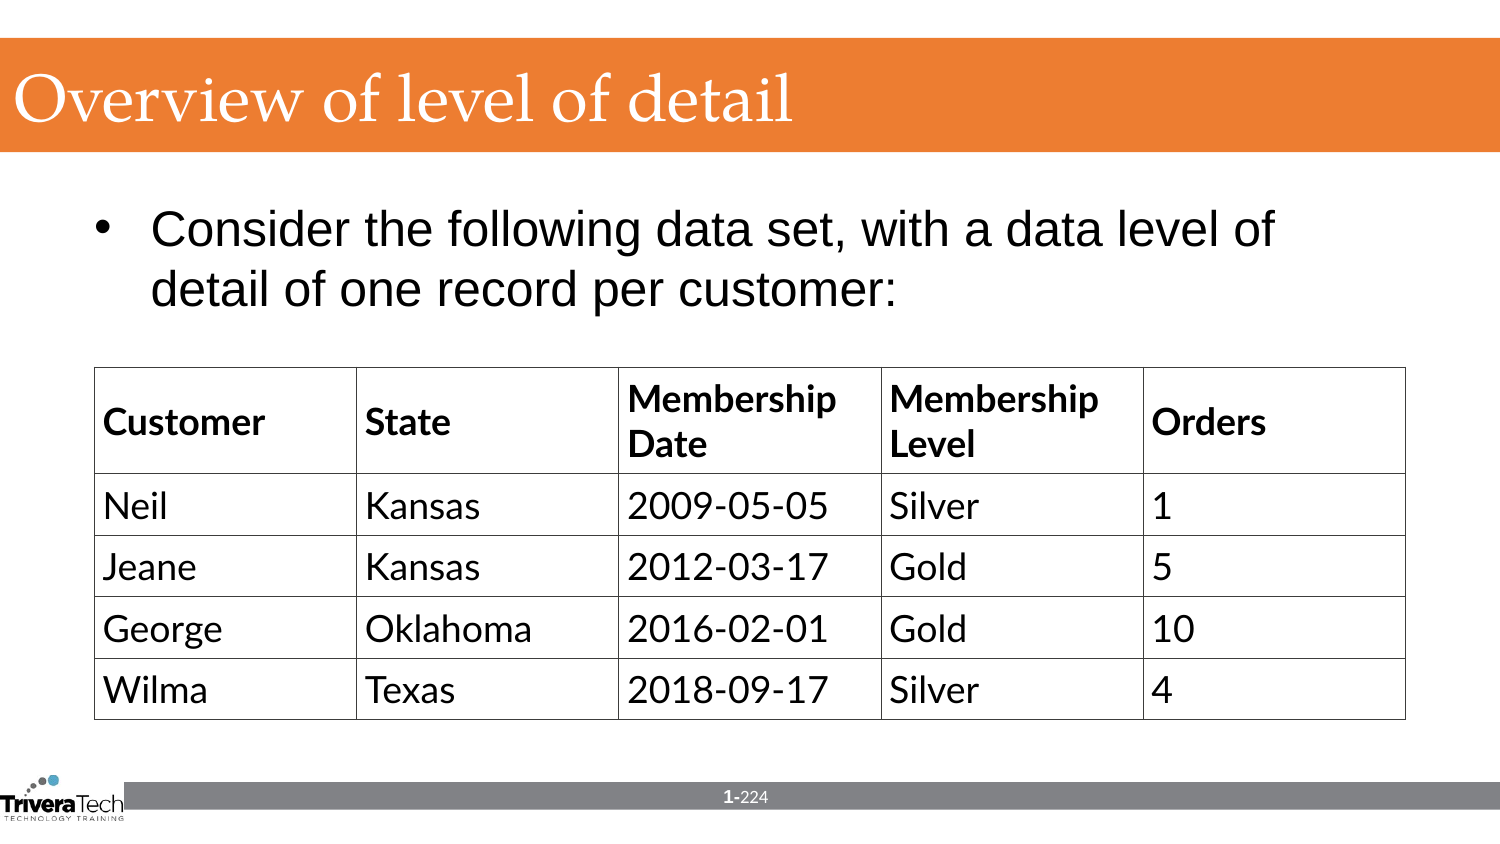

Overview of level of detail
Consider the following data set, with a data level of detail of one record per customer:
| Customer | State | Membership Date | Membership Level | Orders |
| --- | --- | --- | --- | --- |
| Neil | Kansas | 2009-05-05 | Silver | 1 |
| Jeane | Kansas | 2012-03-17 | Gold | 5 |
| George | Oklahoma | 2016-02-01 | Gold | 10 |
| Wilma | Texas | 2018-09-17 | Silver | 4 |
1-224